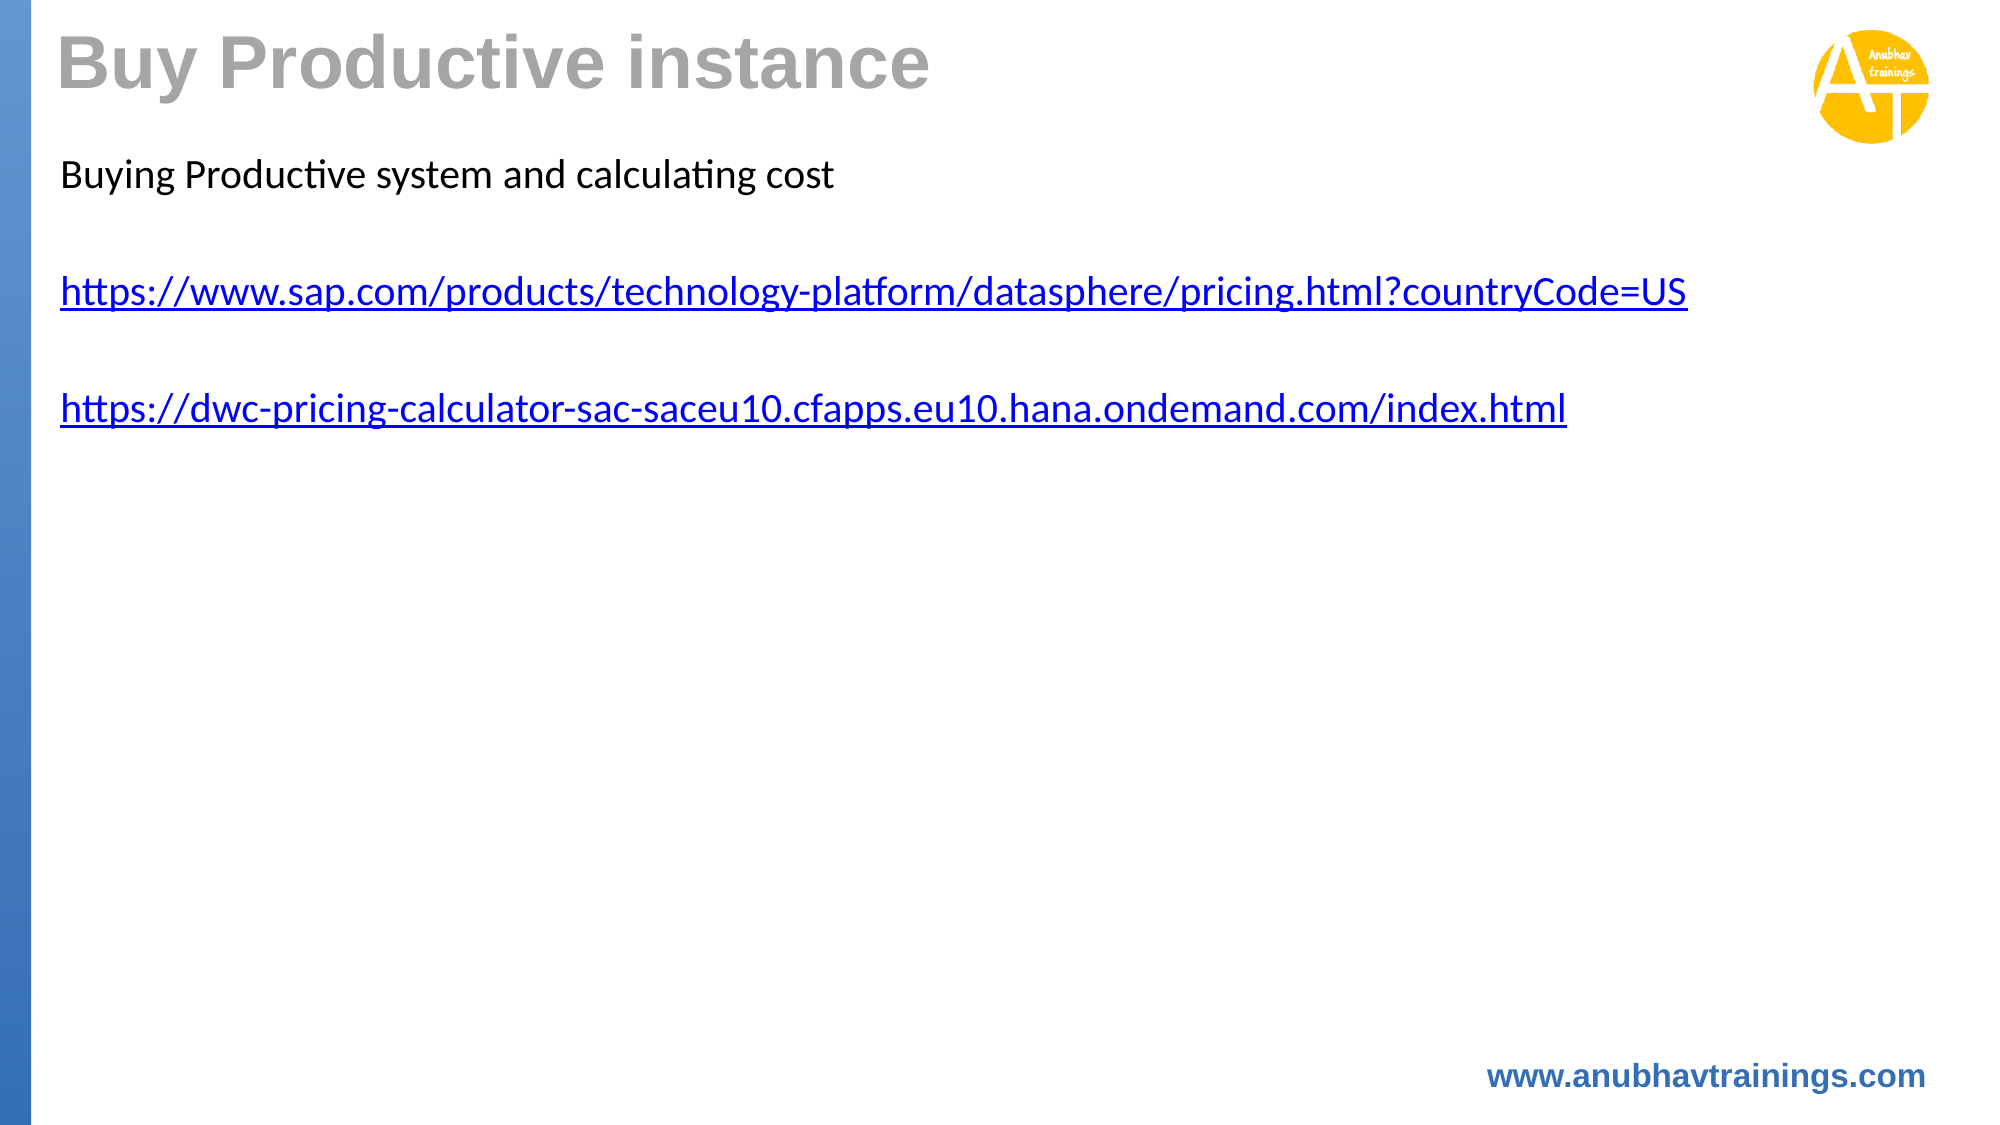

# Buy Productive instance
Buying Productive system and calculating cost

https://www.sap.com/products/technology-platform/datasphere/pricing.html?countryCode=US

https://dwc-pricing-calculator-sac-saceu10.cfapps.eu10.hana.ondemand.com/index.html